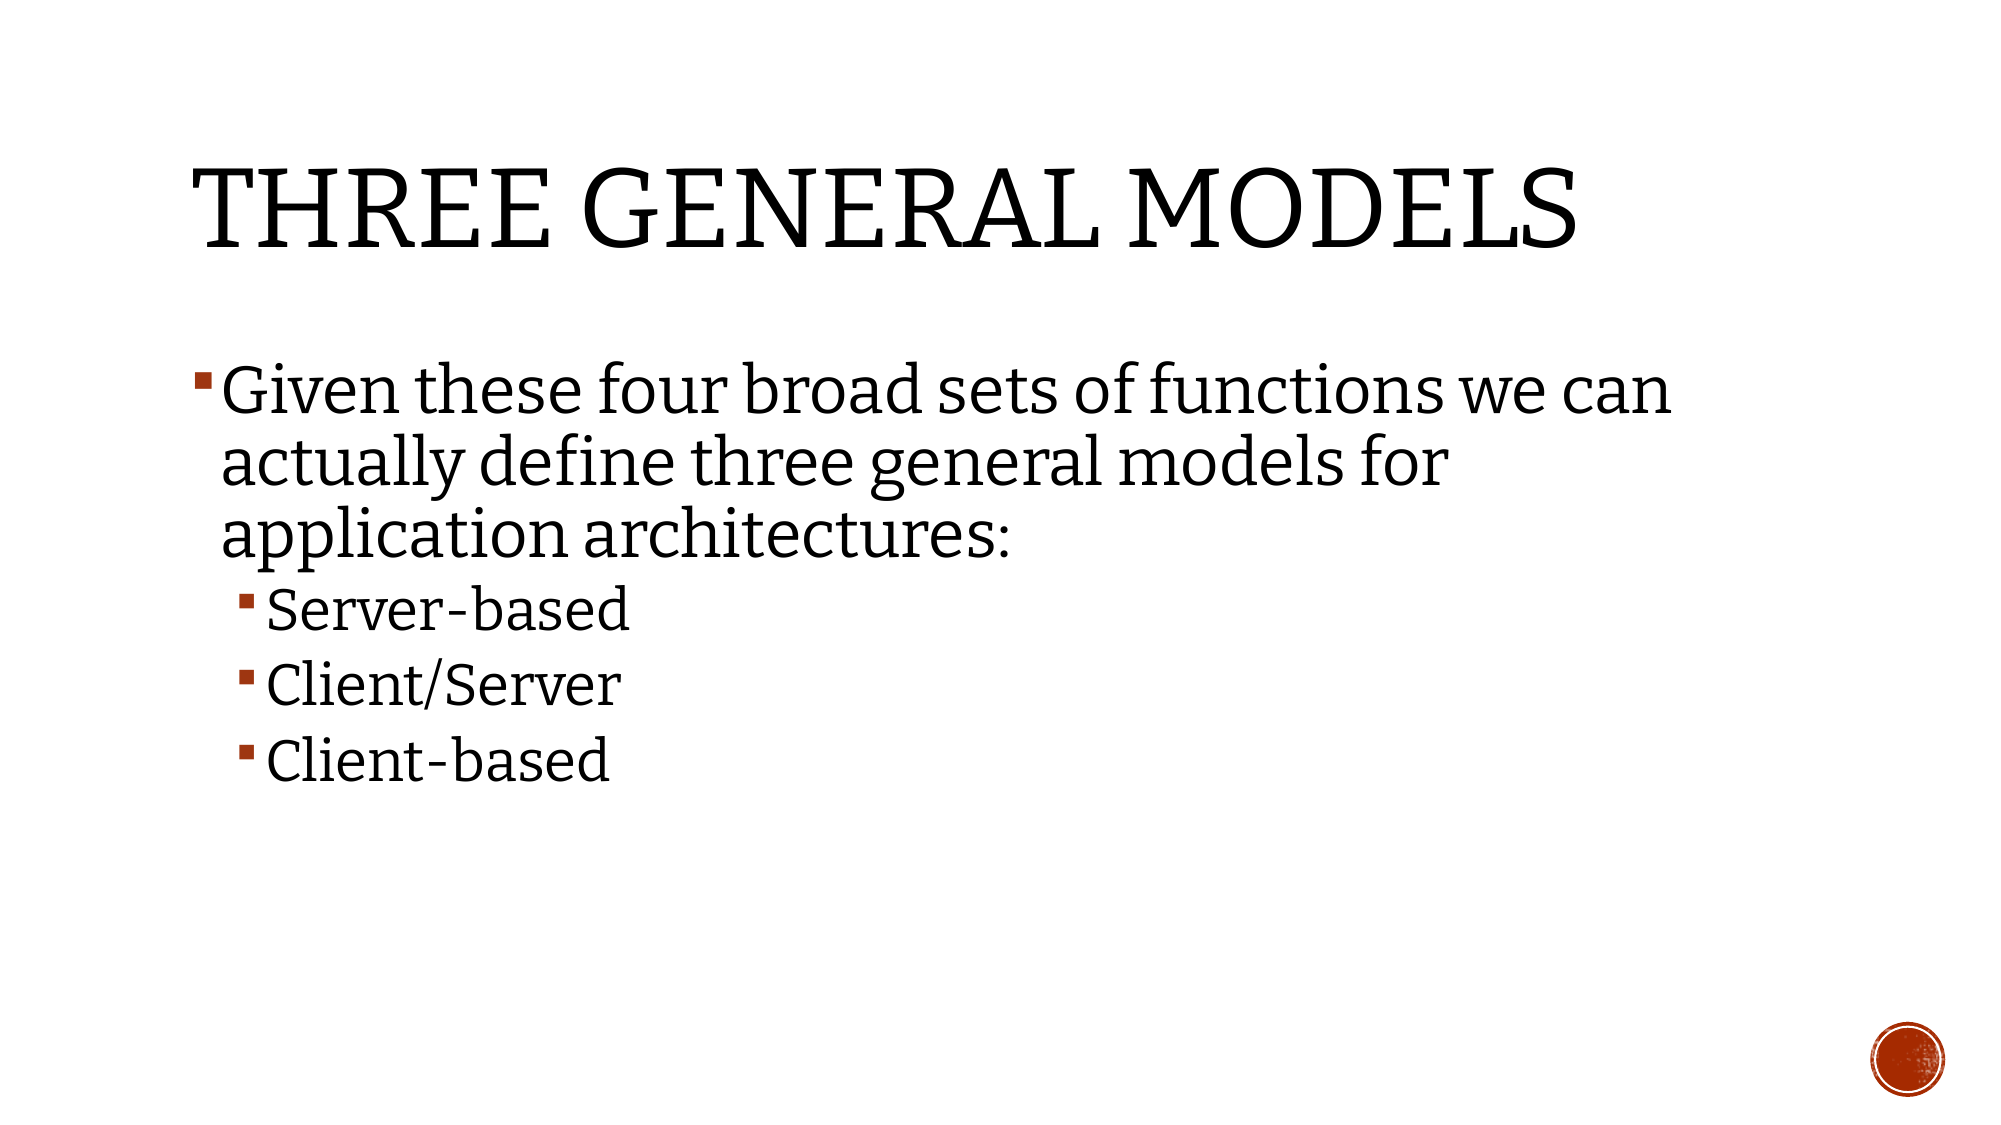

# three General Models
Given these four broad sets of functions we can actually define three general models for application architectures:
Server-based
Client/Server
Client-based